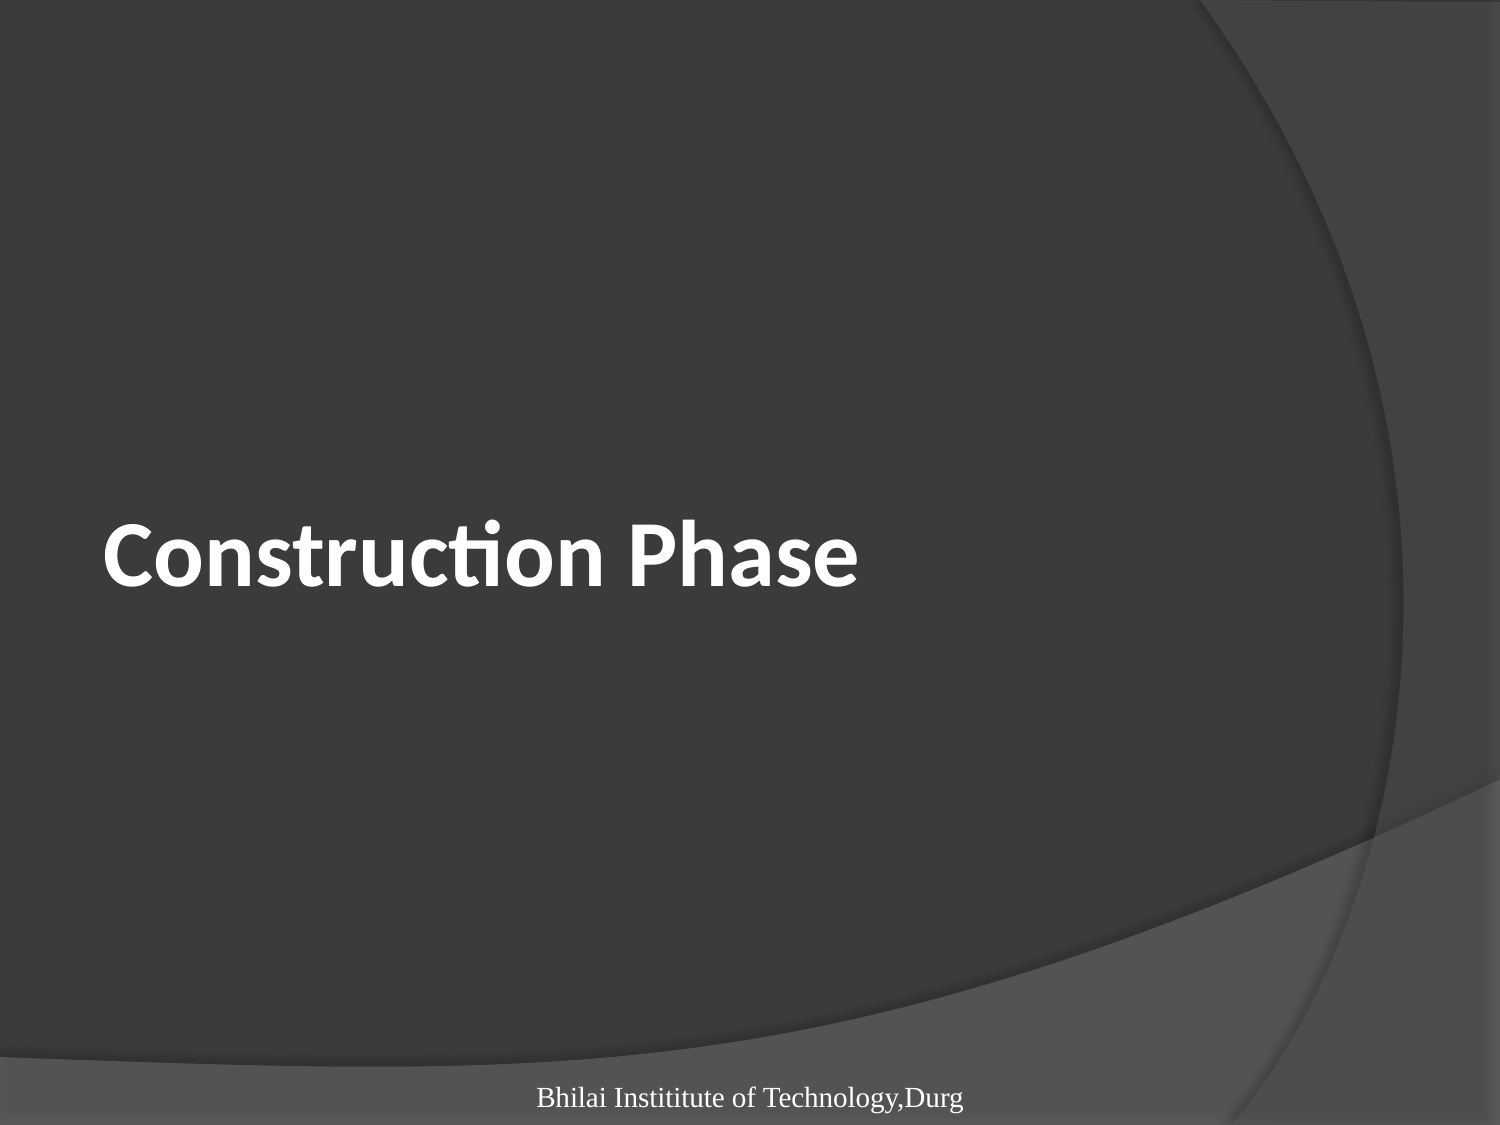

# Construction Phase
Bhilai Instititute of Technology,Durg